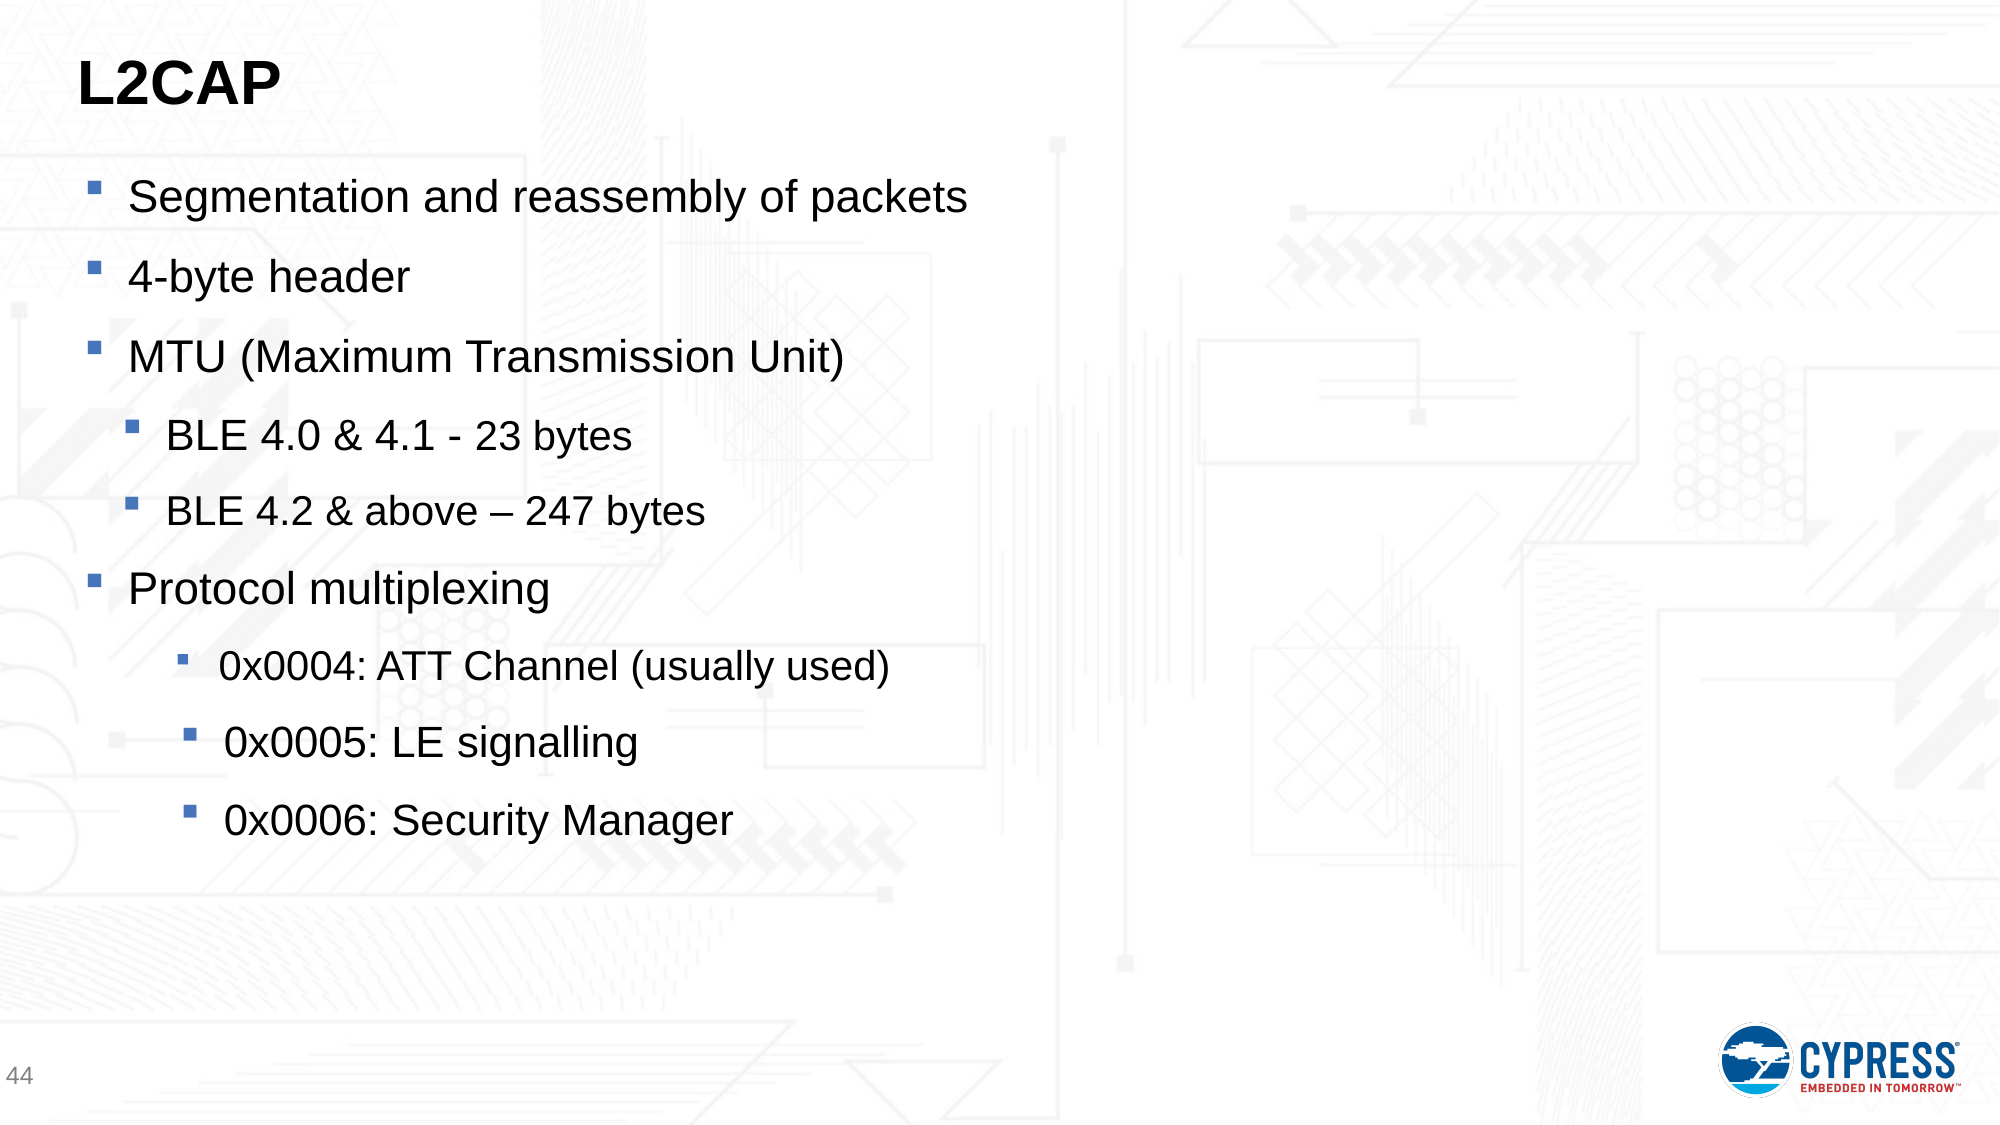

# L2CAP
Segmentation and reassembly of packets
4-byte header
MTU (Maximum Transmission Unit)
BLE 4.0 & 4.1 - 23 bytes
BLE 4.2 & above – 247 bytes
Protocol multiplexing
0x0004: ATT Channel (usually used)
0x0005: LE signalling
0x0006: Security Manager